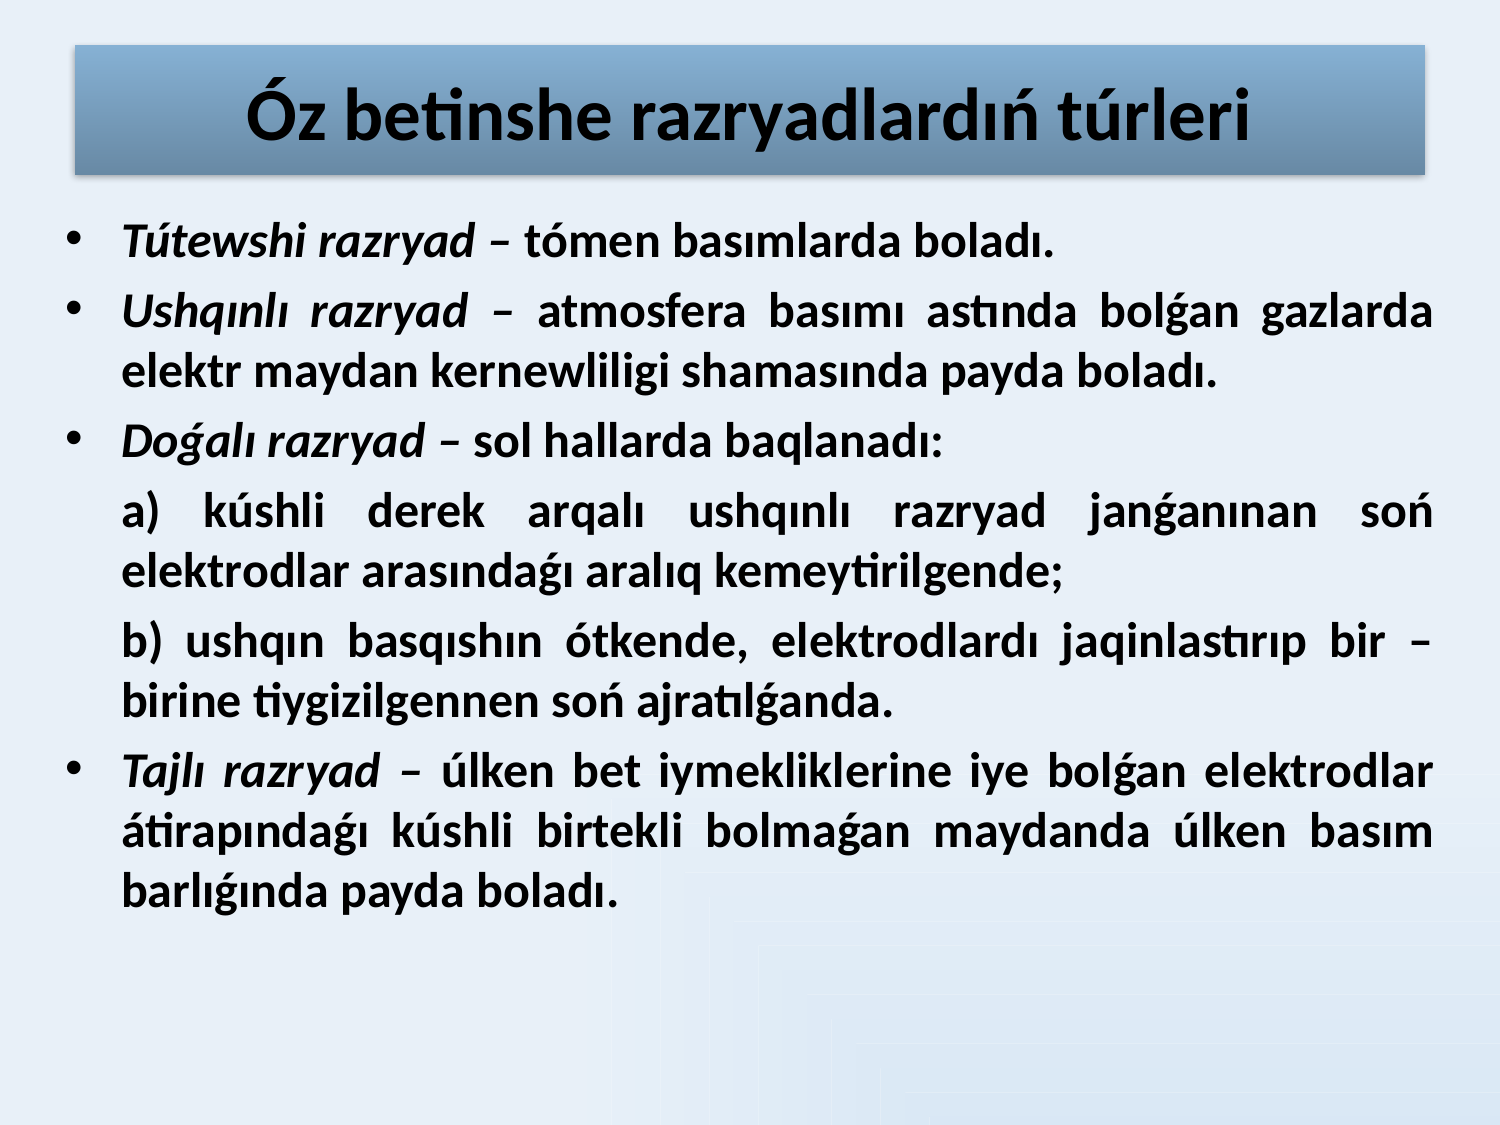

# Óz betinshe razryadlardıń túrleri
Tútewshi razryad – tómen basımlarda boladı.
Ushqınlı razryad – atmosfera basımı astında bolǵan gazlarda elektr maydan kernewliligi shamasında payda boladı.
Doǵalı razryad – sol hallarda baqlanadı:
	a) kúshli derek arqalı ushqınlı razryad janǵanınan soń elektrodlar arasındaǵı aralıq kemeytirilgende;
	b) ushqın basqıshın ótkende, elektrodlardı jaqinlastırıp bir – birine tiygizilgennen soń ajratılǵanda.
Tajlı razryad – úlken bet iymekliklerine iye bolǵan elektrodlar átirapındaǵı kúshli birtekli bolmaǵan maydanda úlken basım barlıǵında payda boladı.